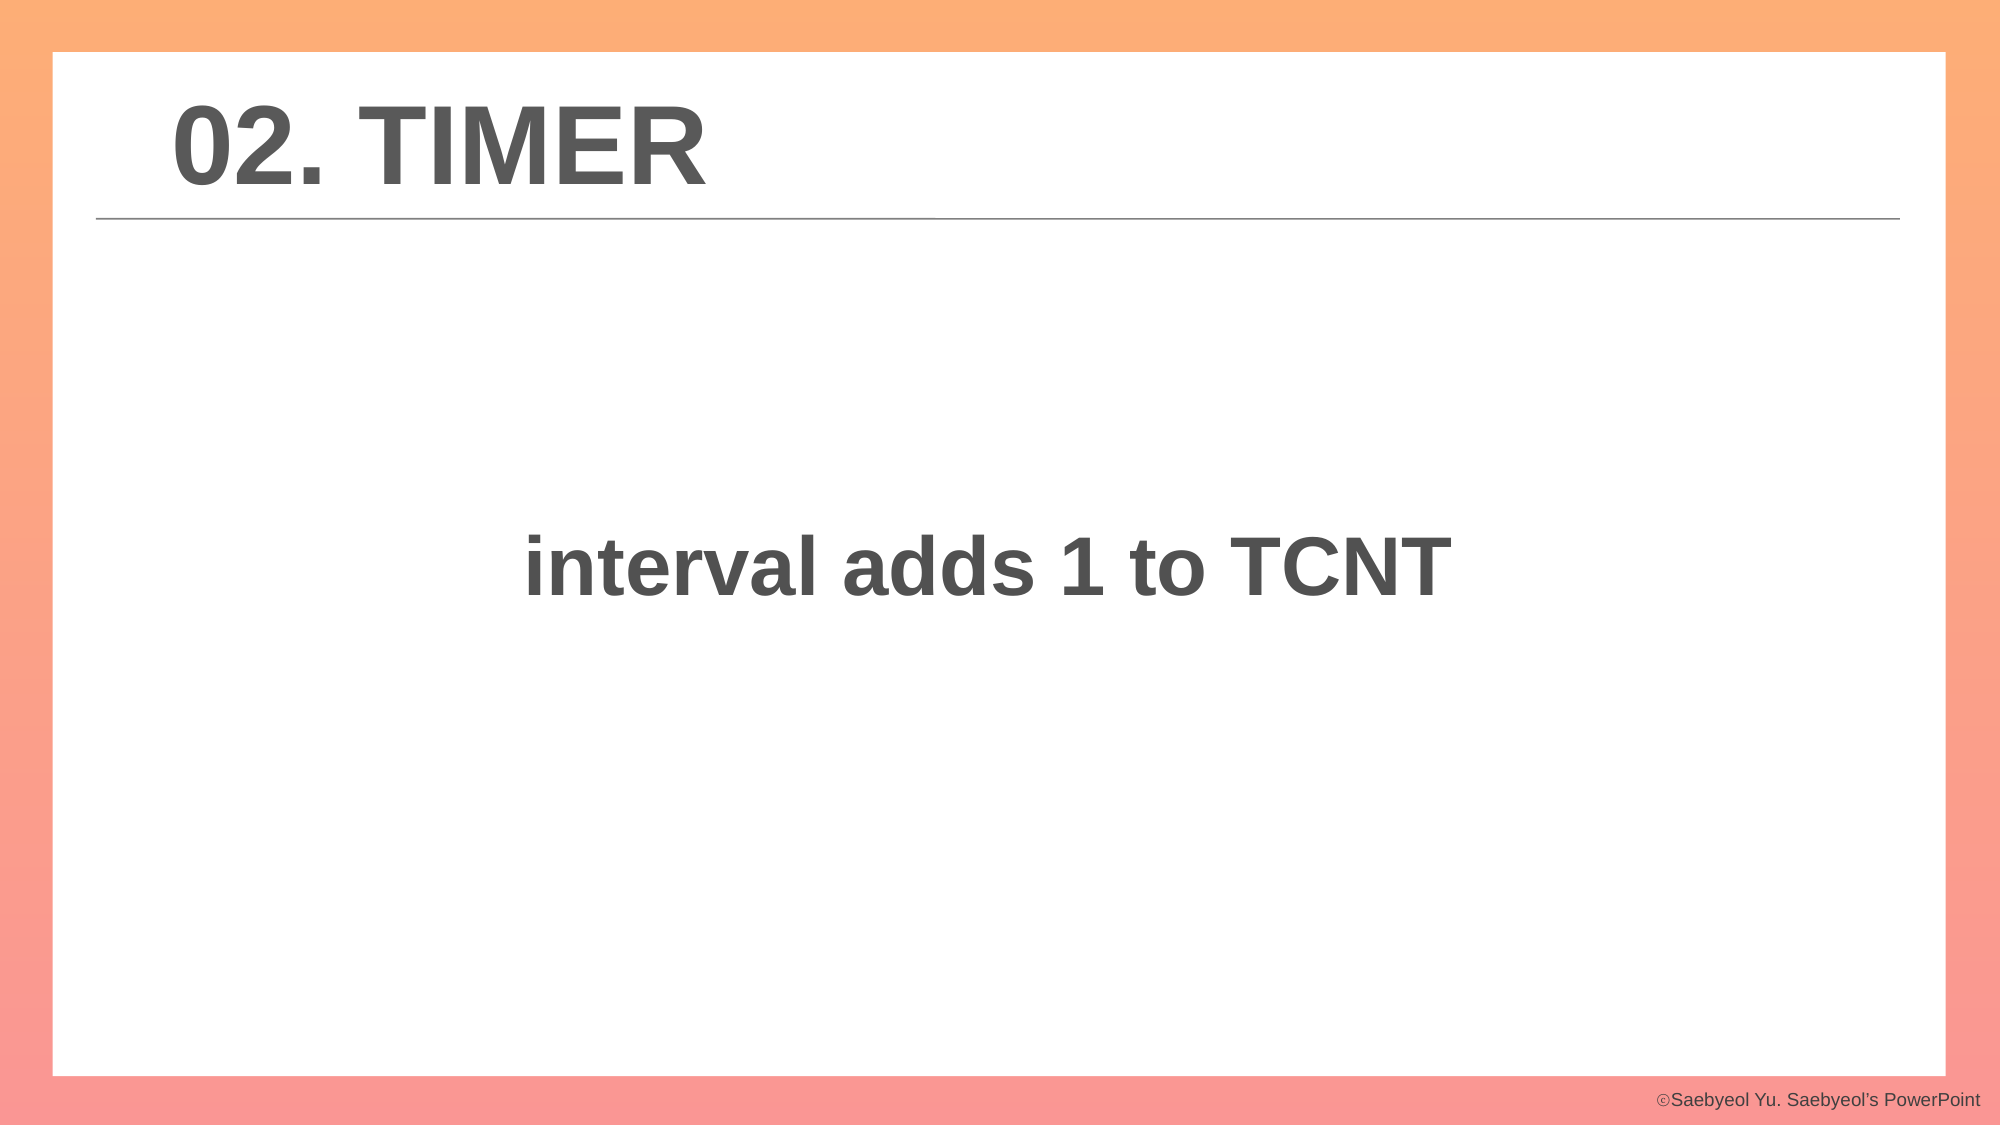

02. TIMER
interval adds 1 to TCNT